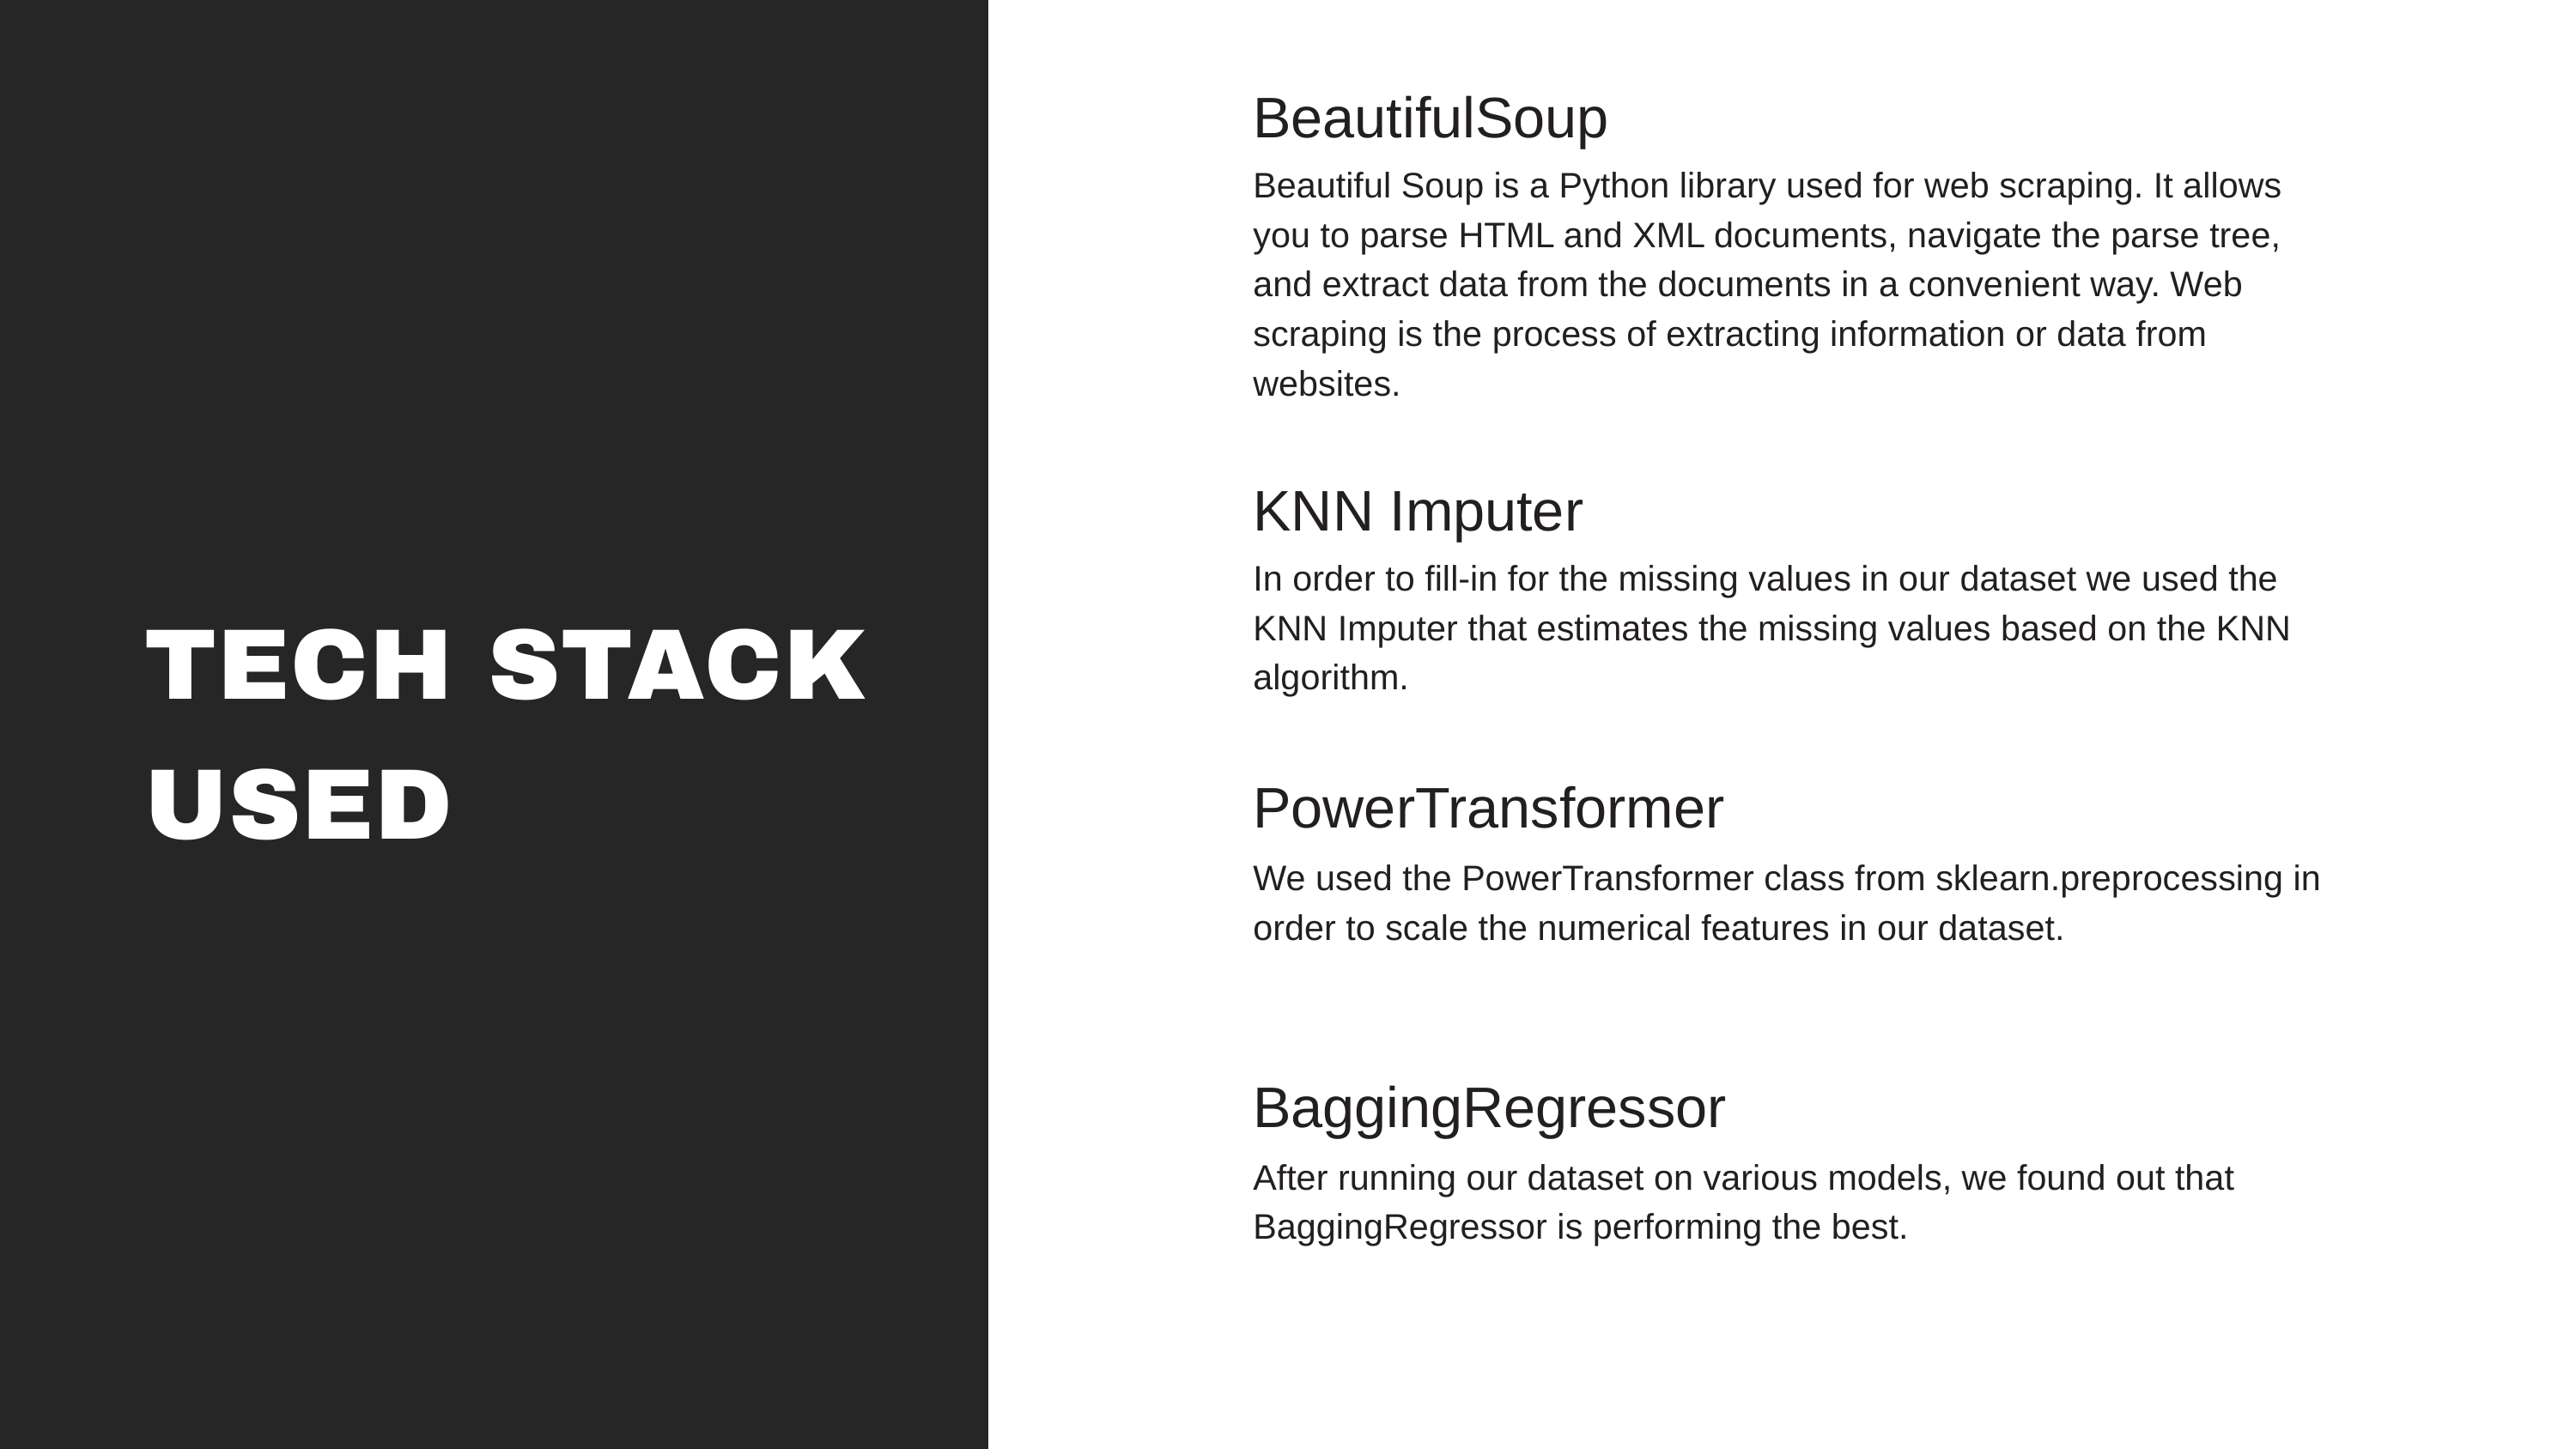

BeautifulSoup
Beautiful Soup is a Python library used for web scraping. It allows you to parse HTML and XML documents, navigate the parse tree, and extract data from the documents in a convenient way. Web scraping is the process of extracting information or data from websites.
KNN Imputer
In order to fill-in for the missing values in our dataset we used the KNN Imputer that estimates the missing values based on the KNN algorithm.
TECH STACK USED
PowerTransformer
We used the PowerTransformer class from sklearn.preprocessing in order to scale the numerical features in our dataset.
BaggingRegressor
After running our dataset on various models, we found out that BaggingRegressor is performing the best.